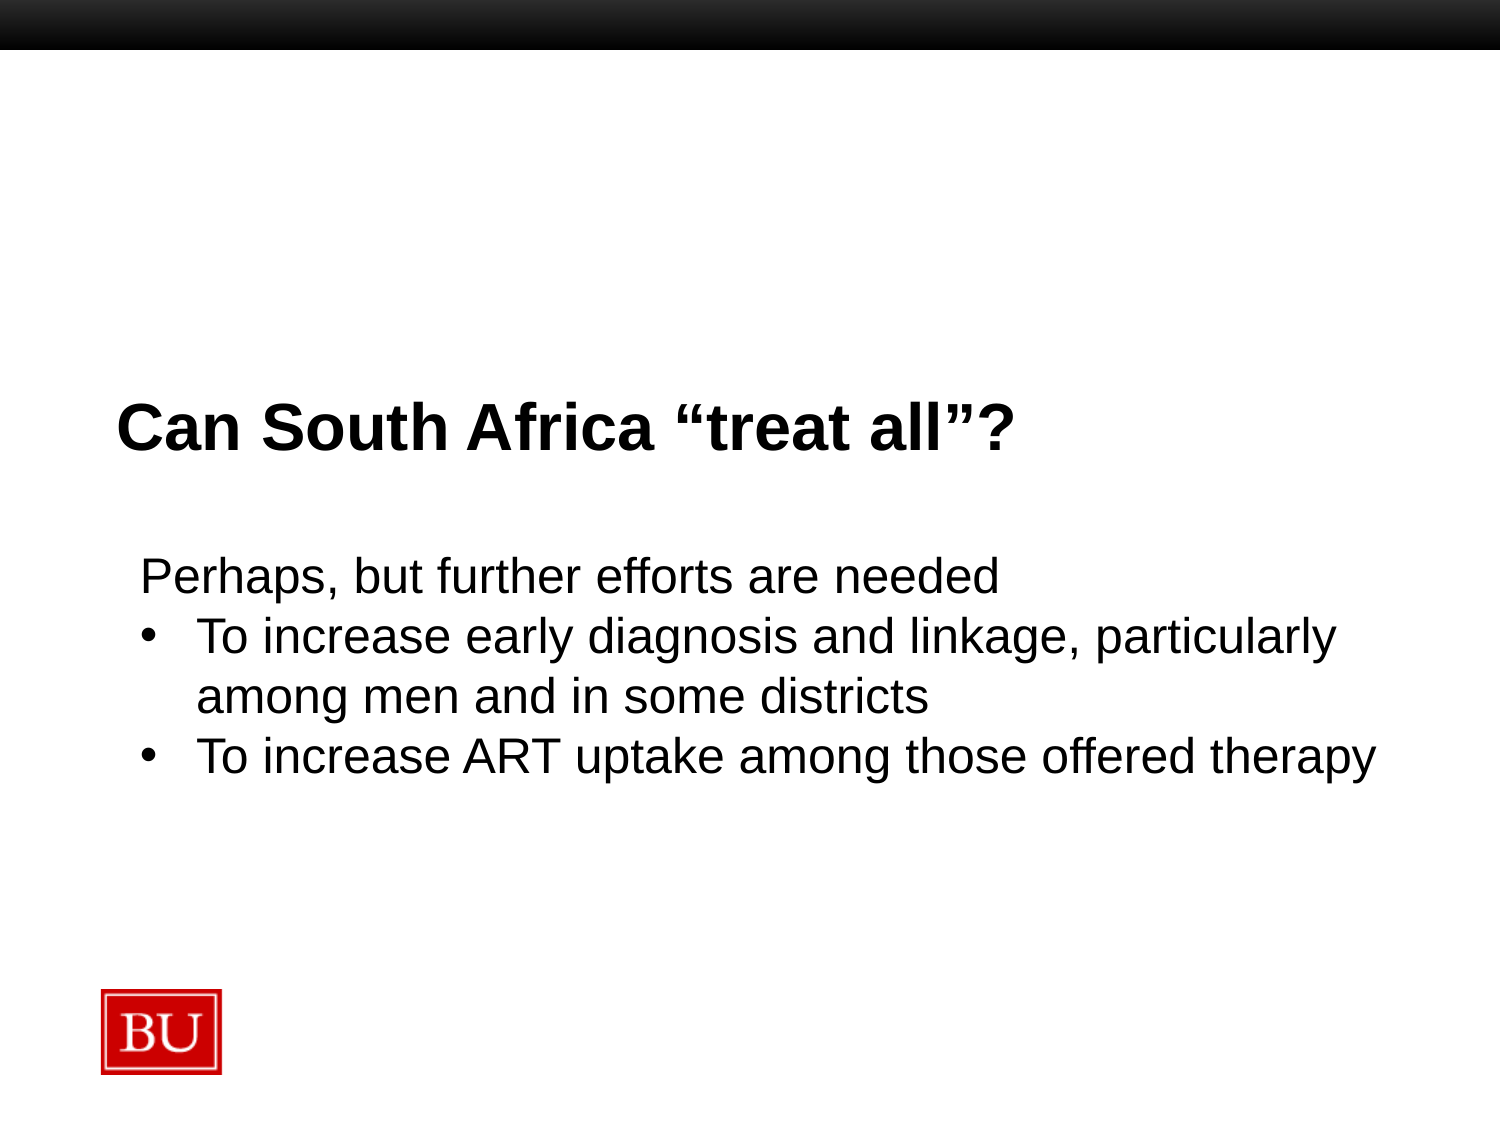

# Can South Africa “treat all”?
Perhaps, but further efforts are needed
To increase early diagnosis and linkage, particularly among men and in some districts
To increase ART uptake among those offered therapy